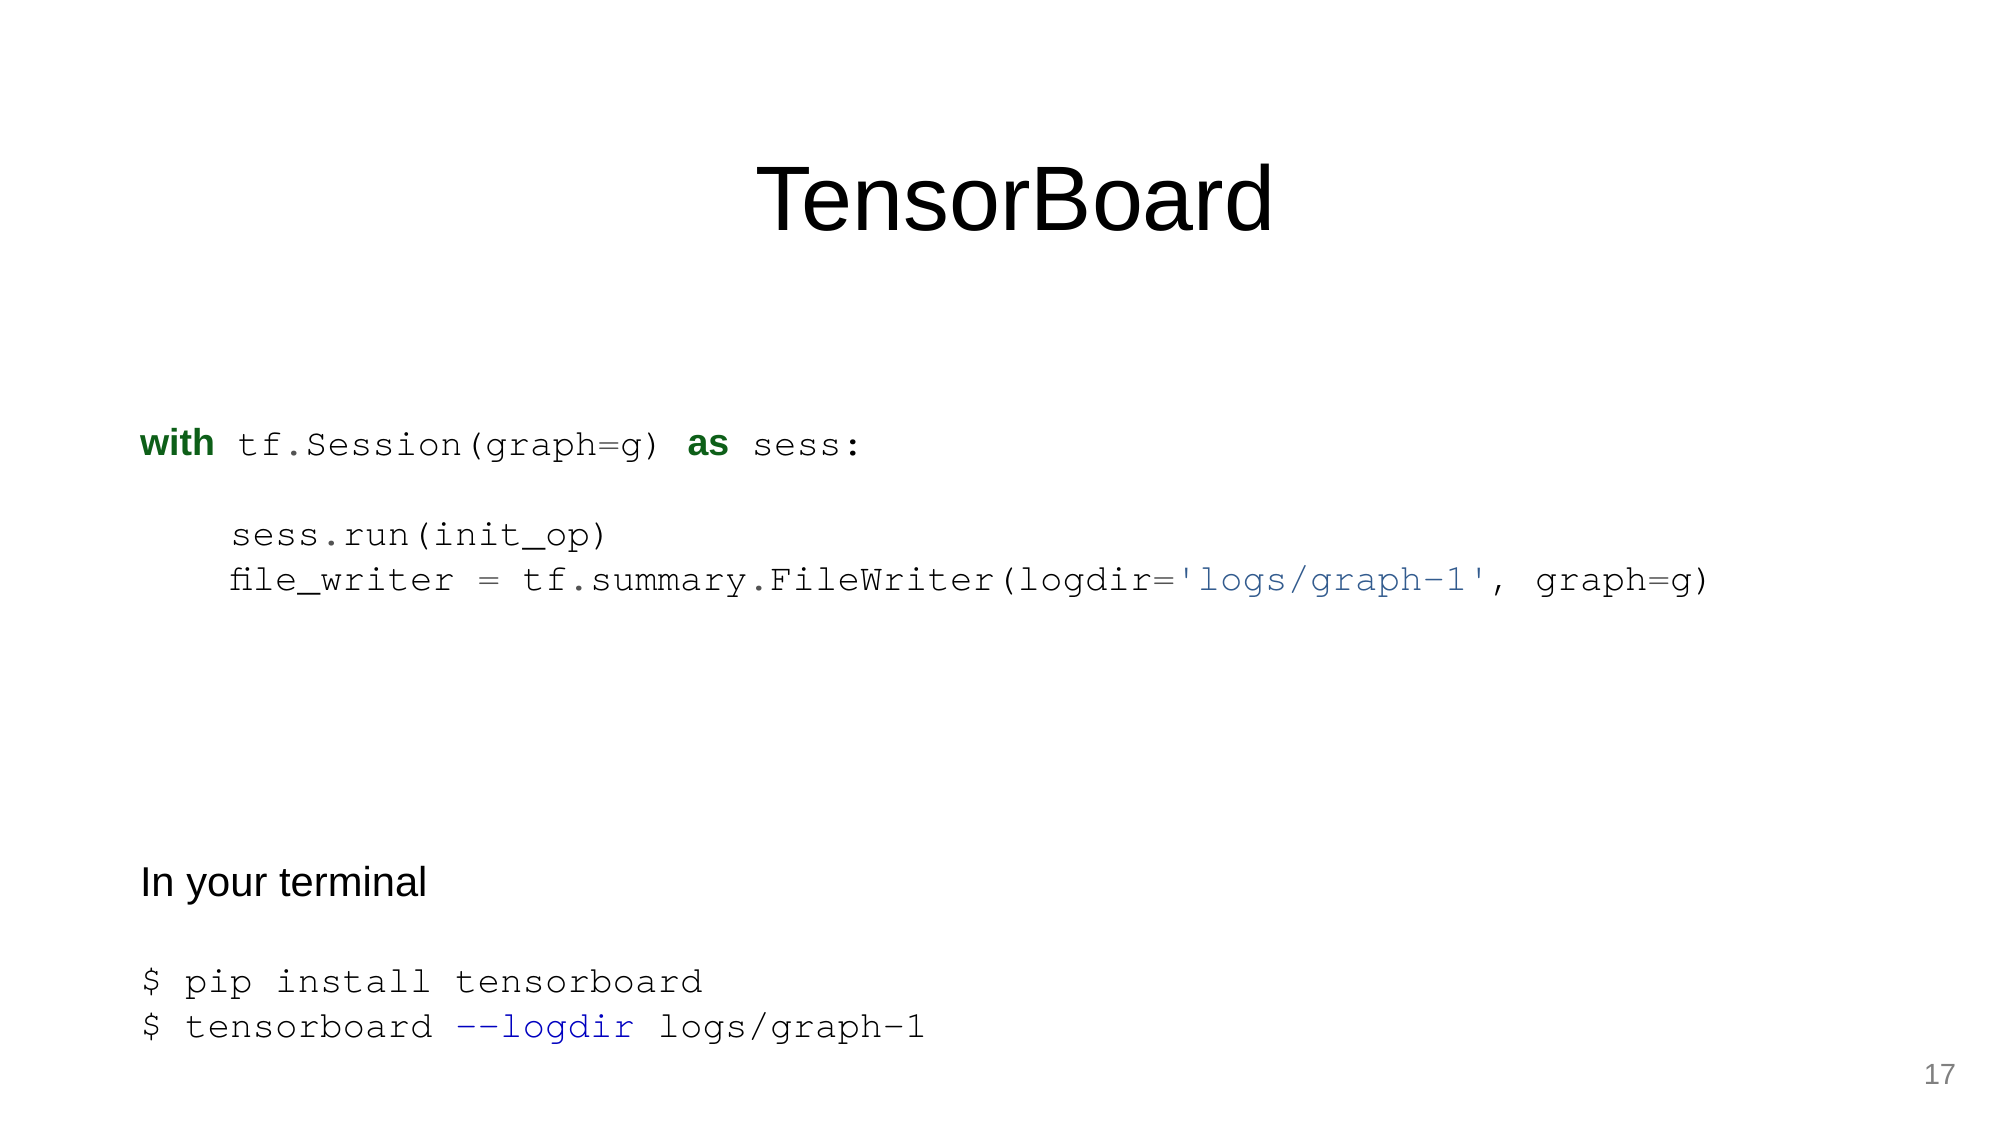

TensorBoard
with tf.Session(graph=g) as sess:

    sess.run(init_op)
    file_writer = tf.summary.FileWriter(logdir='logs/graph-1', graph=g)
In your terminal

$ pip install tensorboard
$ tensorboard --logdir logs/graph-1
17